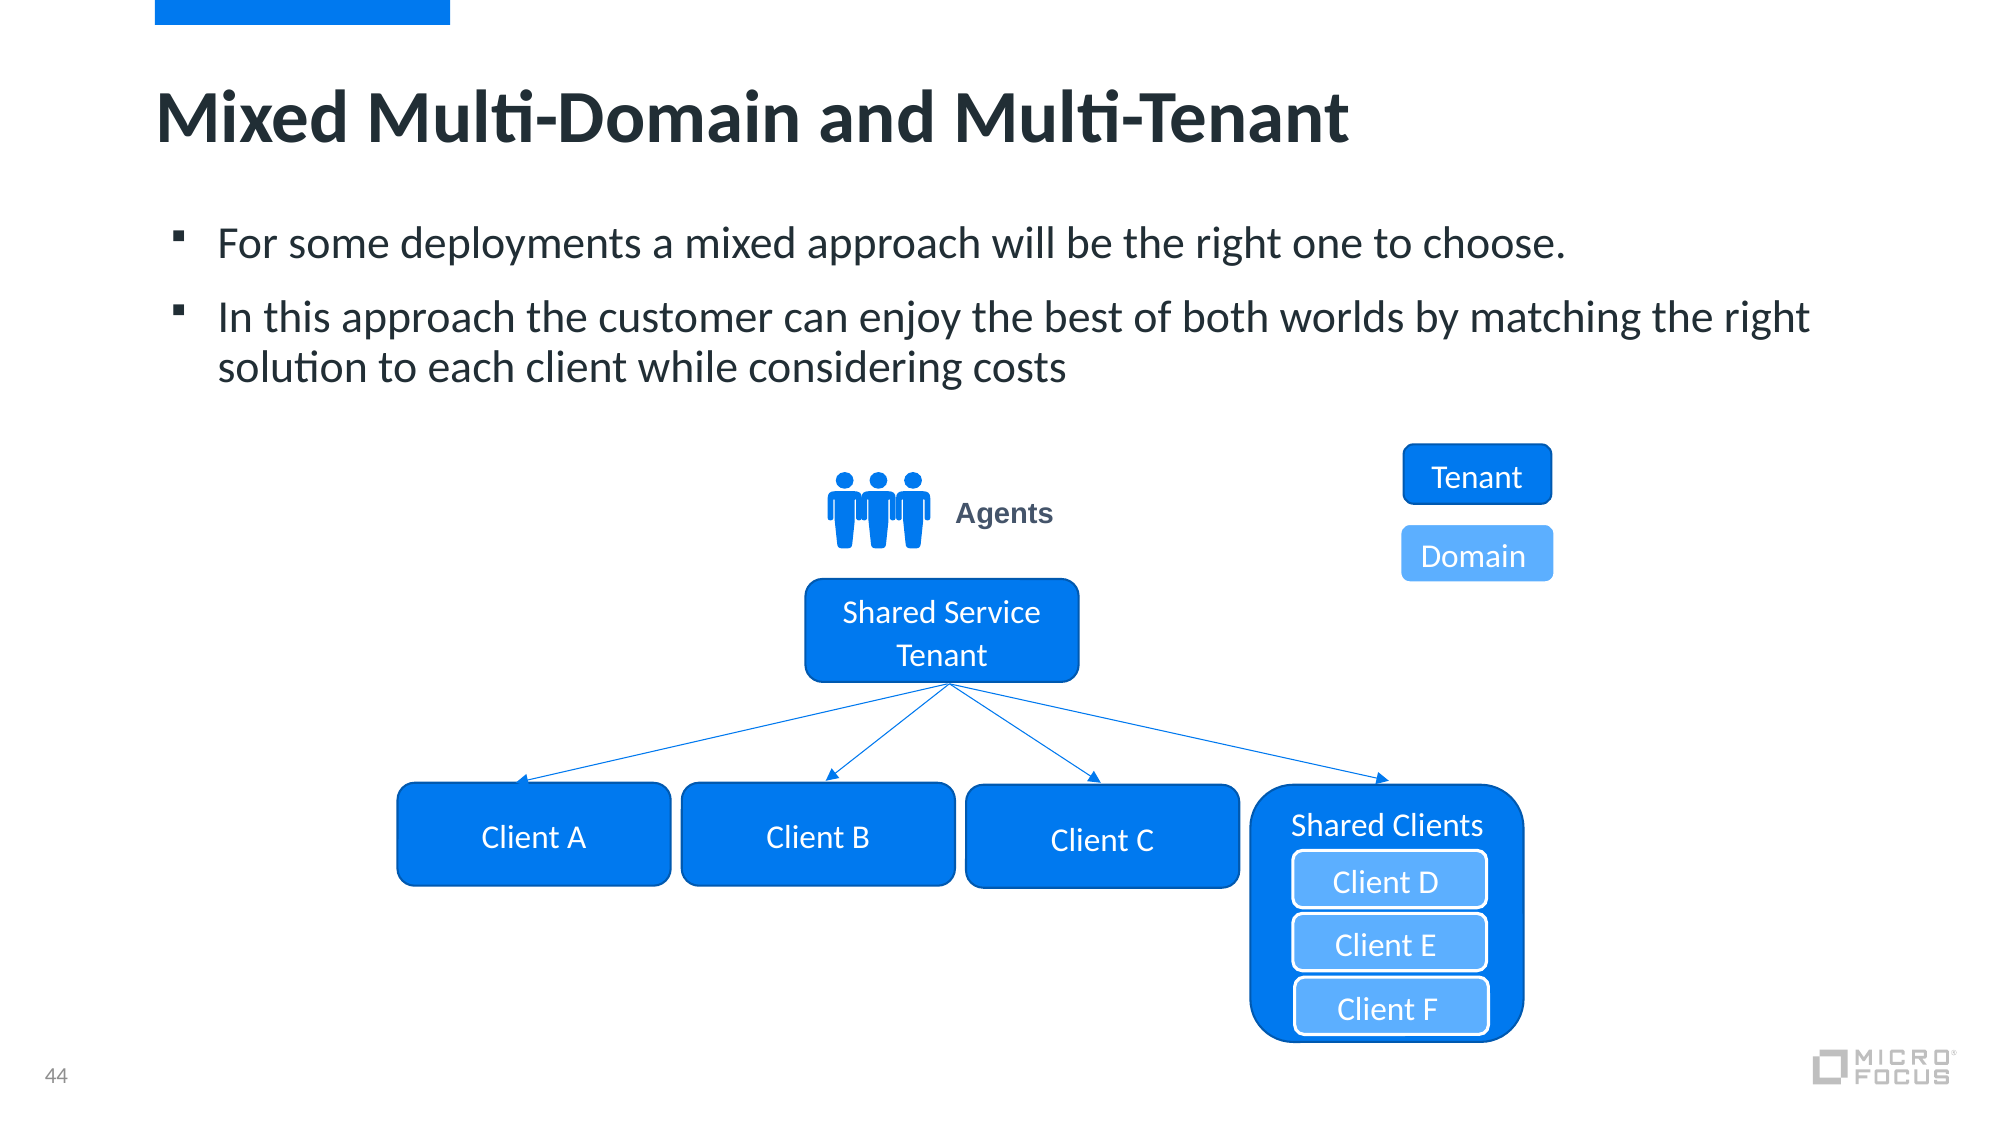

# Mixed Multi-Domain and Multi-Tenant
For some deployments a mixed approach will be the right one to choose.
In this approach the customer can enjoy the best of both worlds by matching the right solution to each client while considering costs

Tenant

Agents
Domain
Shared Service Tenant
Client A
Client B
Client C

Shared Clients

Client D
Client E
Client F
44